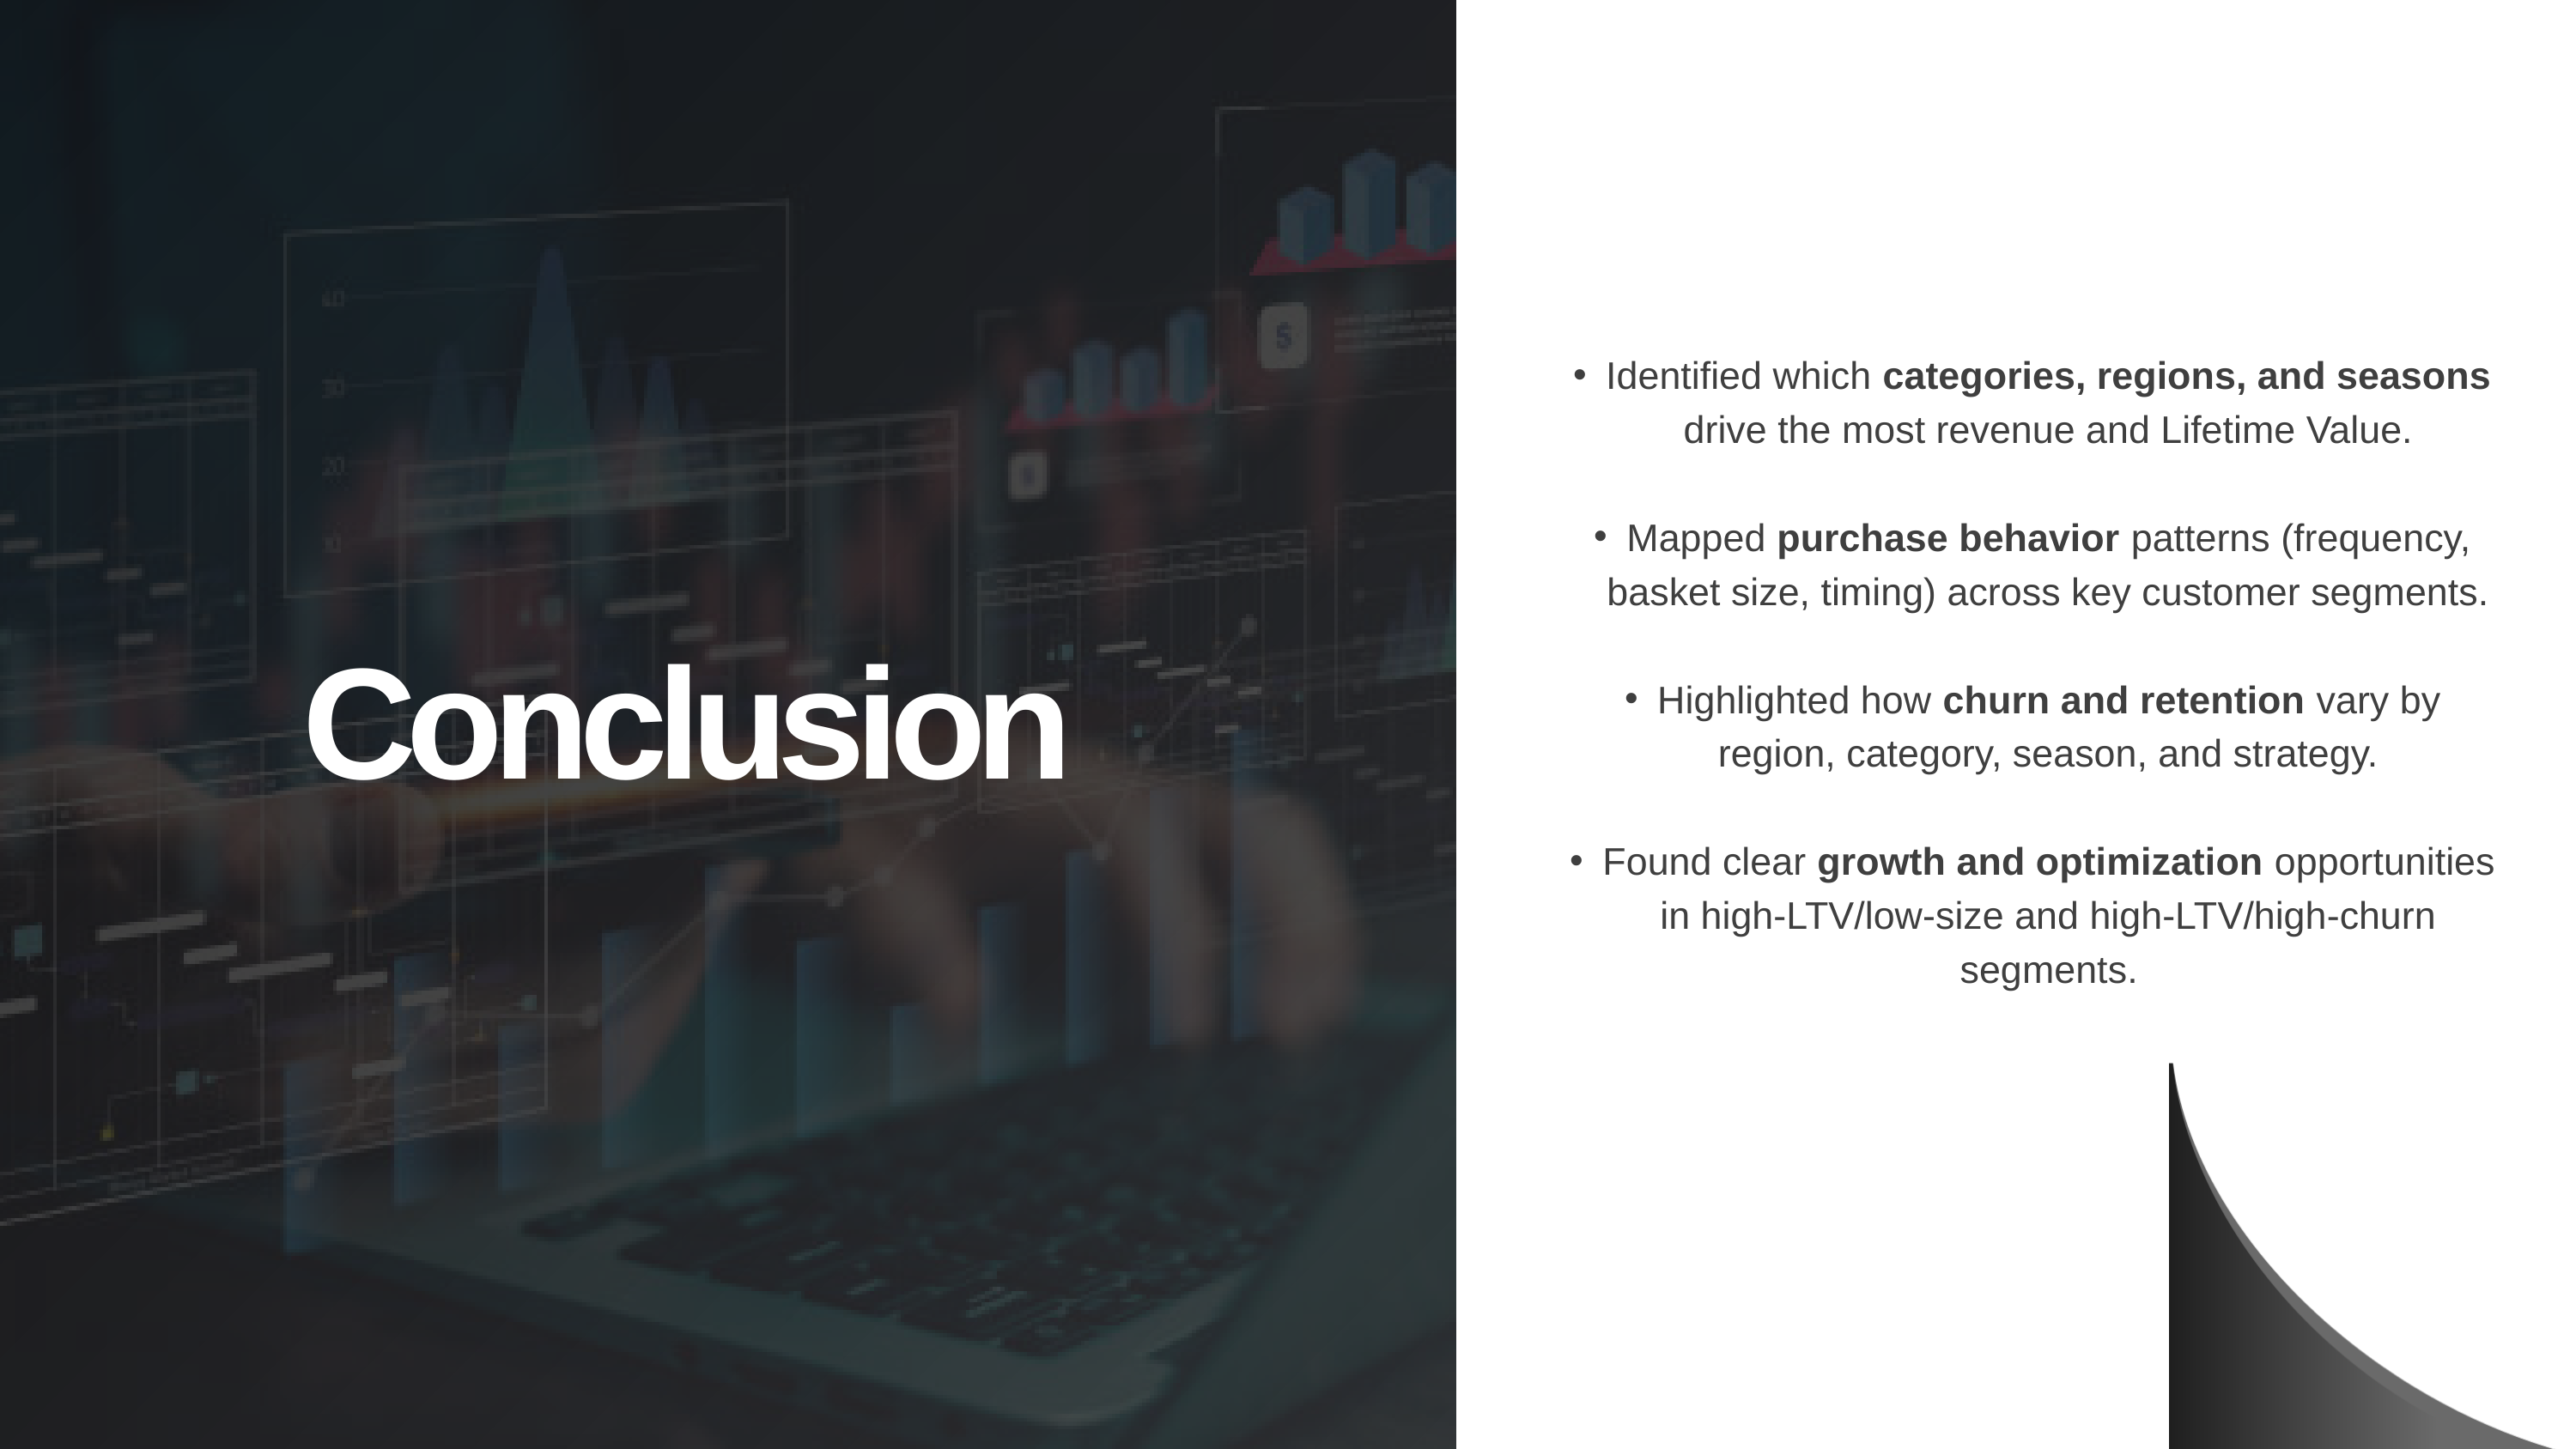

Identified which categories, regions, and seasons drive the most revenue and Lifetime Value.

Mapped purchase behavior patterns (frequency, basket size, timing) across key customer segments.

Highlighted how churn and retention vary by region, category, season, and strategy.

Found clear growth and optimization opportunities in high-LTV/low-size and high-LTV/high-churn segments.
Conclusion